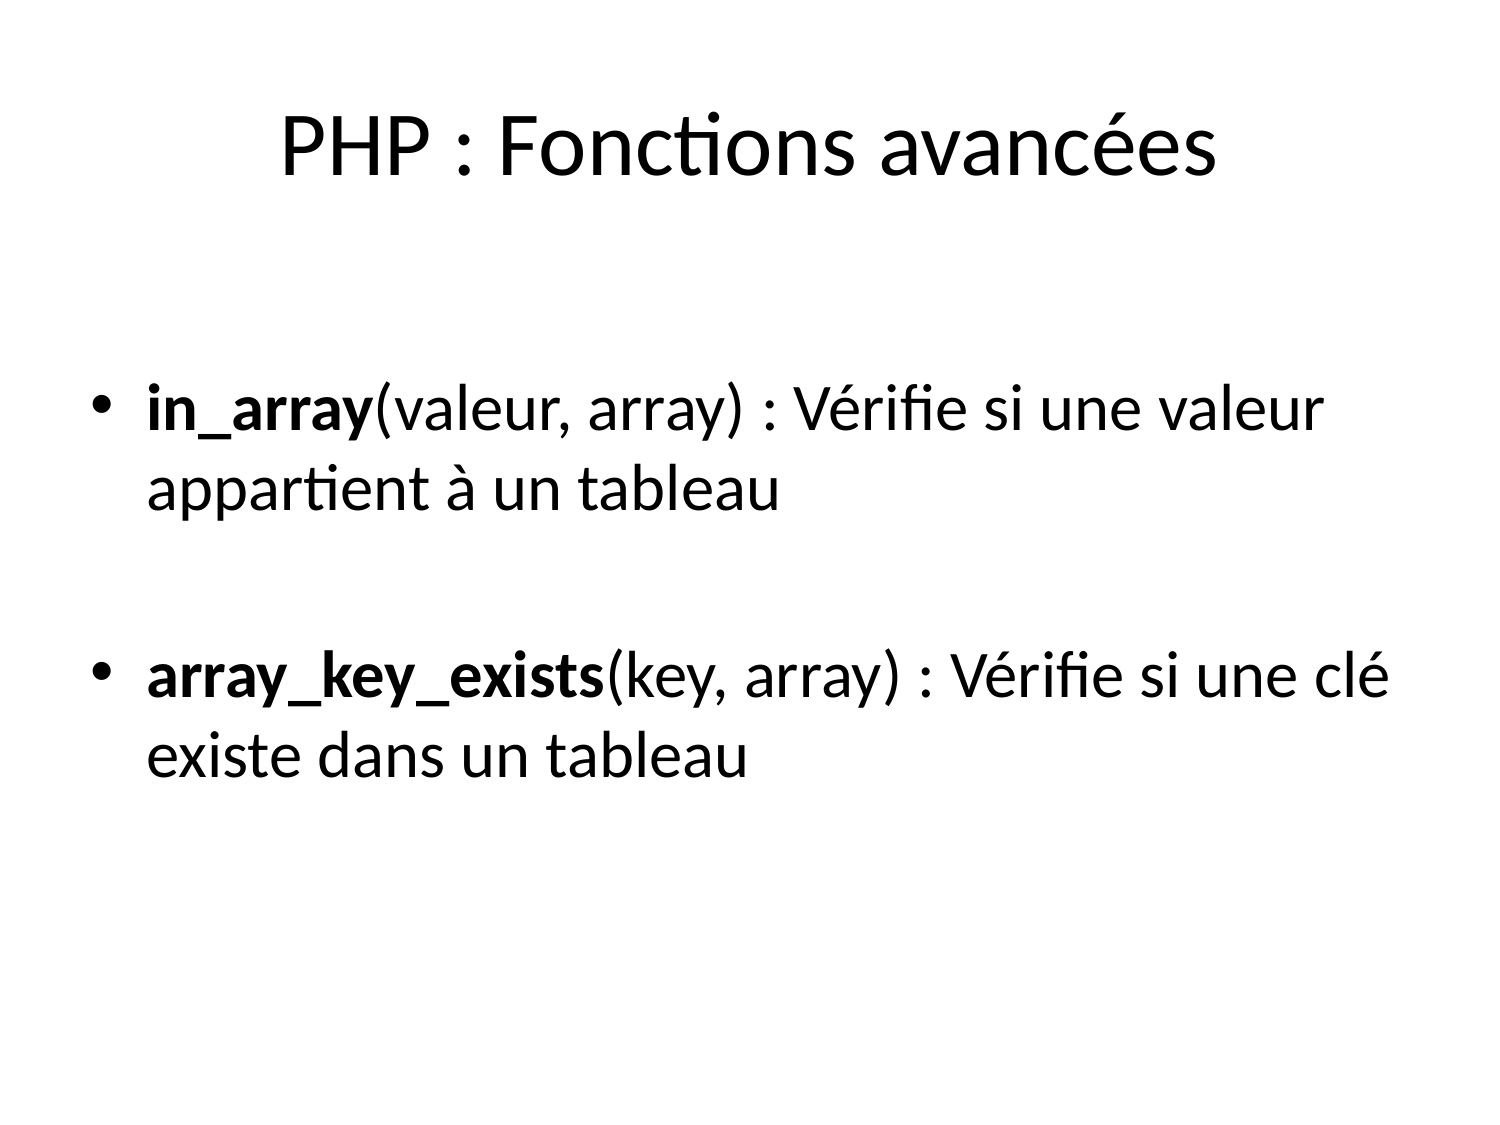

# PHP : Fonctions avancées

in_array(valeur, array) : Vérifie si une valeur appartient à un tableau

array_key_exists(key, array) : Vérifie si une clé existe dans un tableau